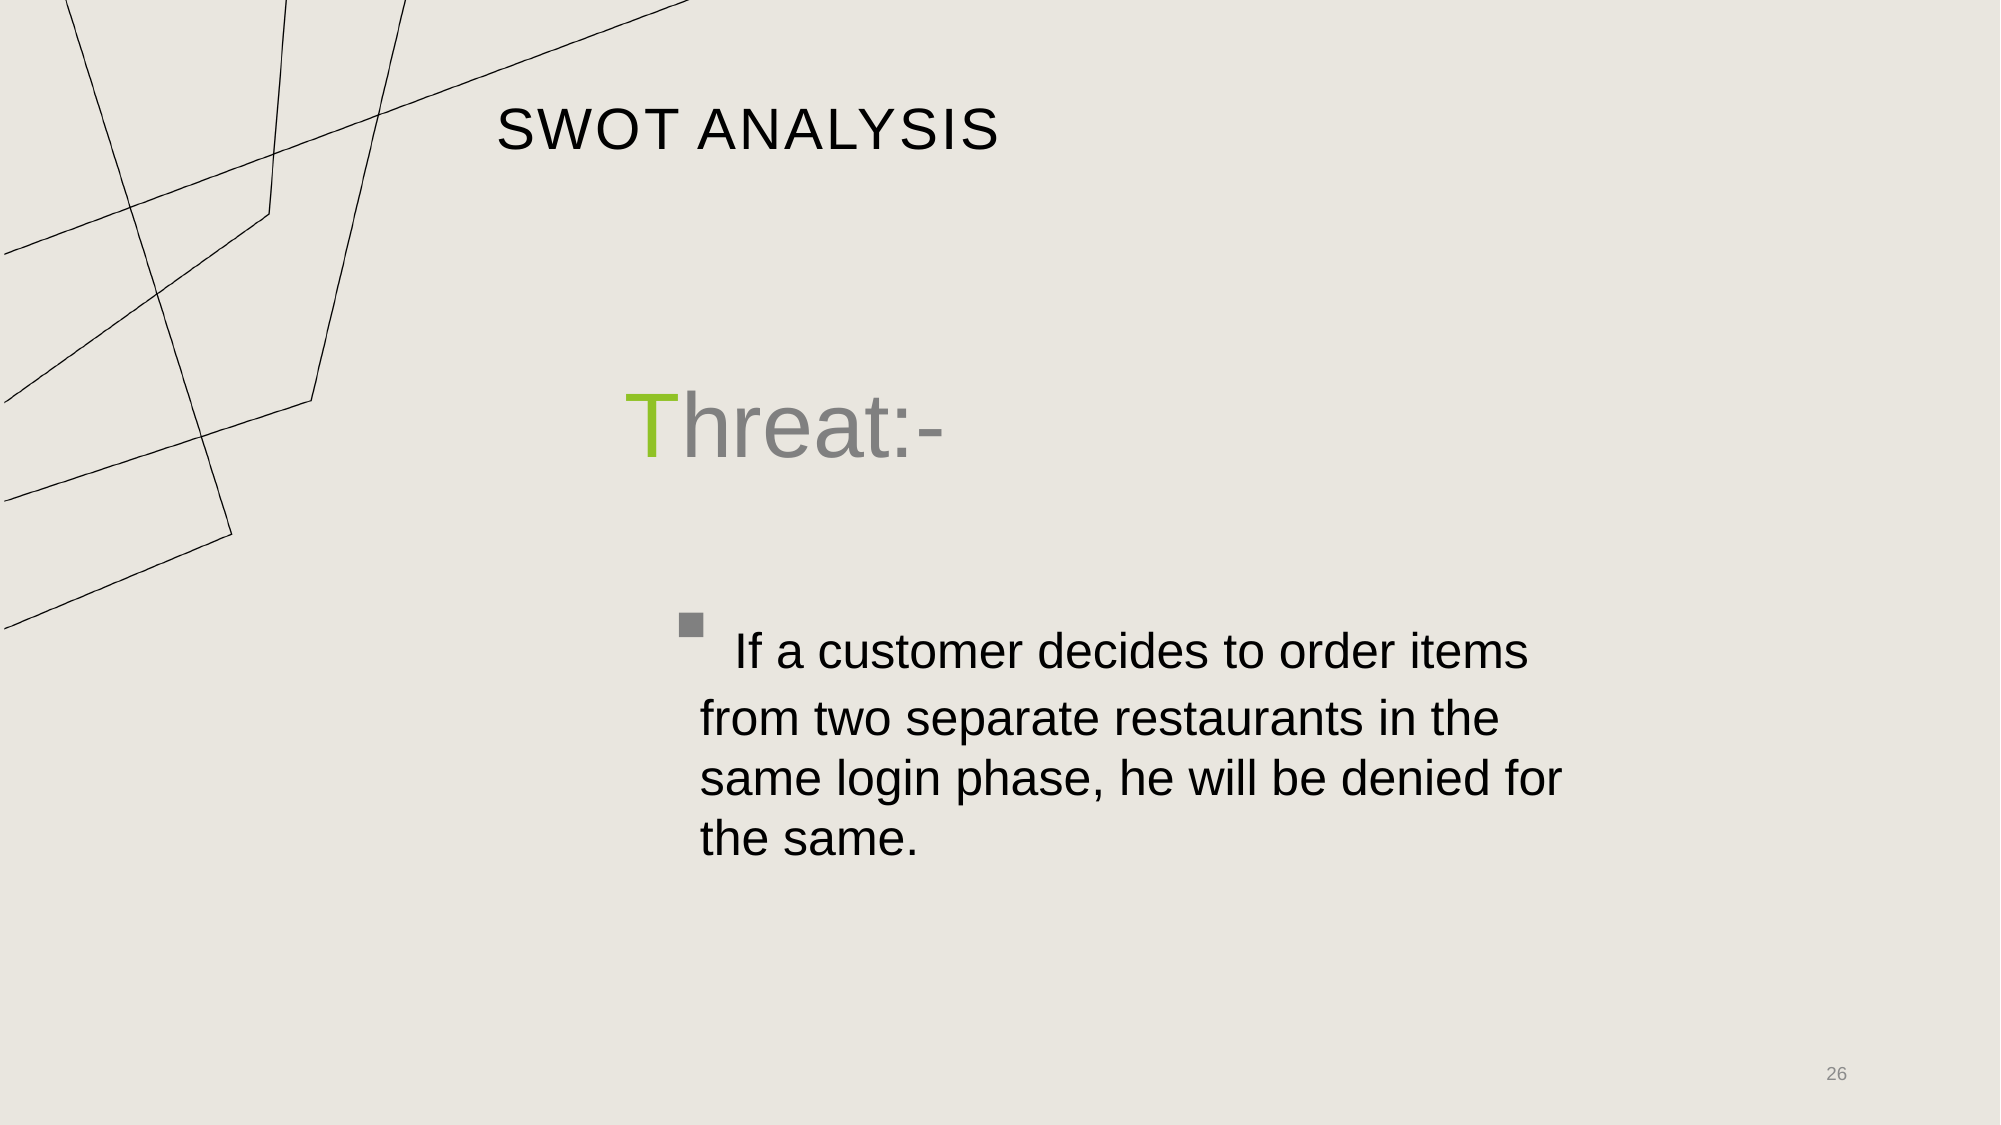

# Swot analysis
Threat:-

 If a customer decides to order items from two separate restaurants in the same login phase, he will be denied for the same.
26